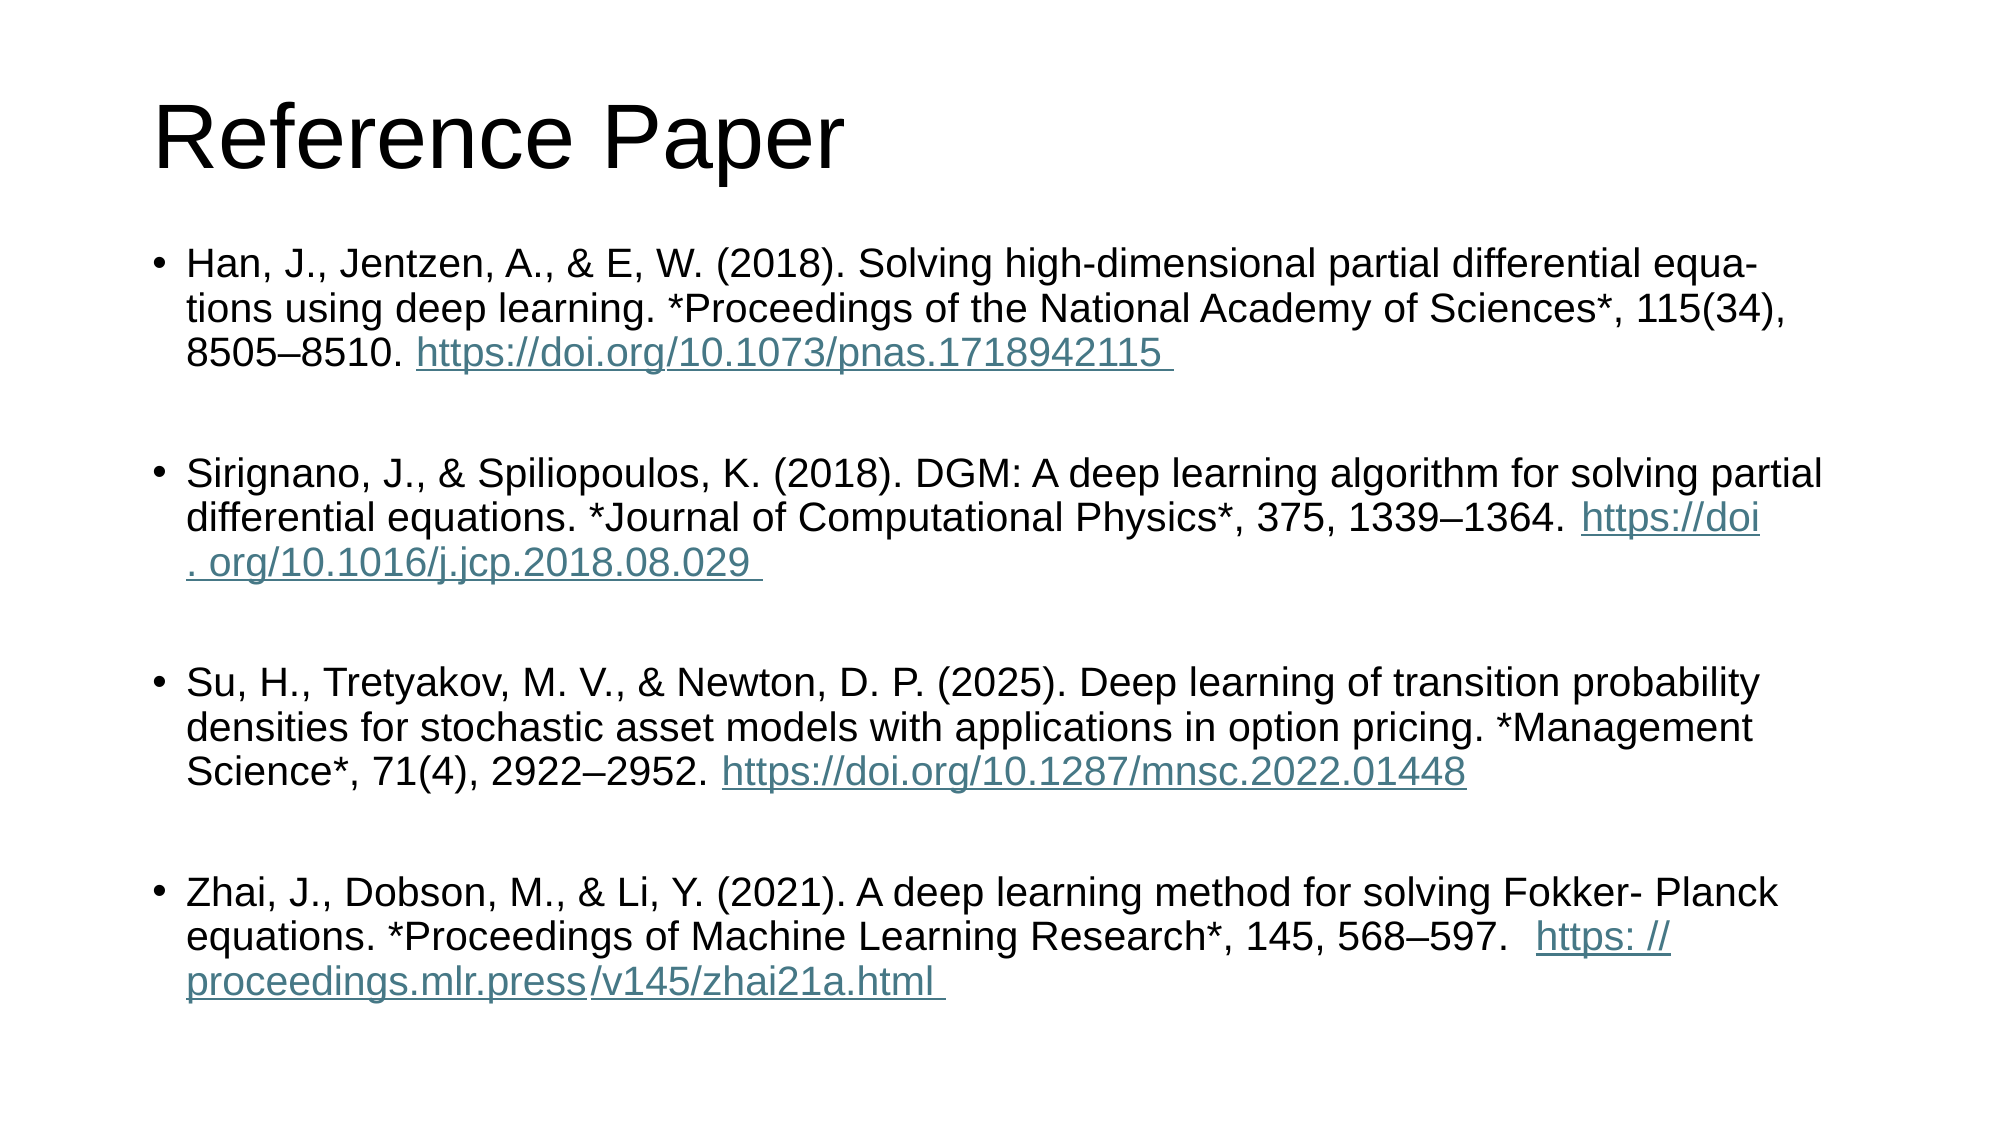

# Reference Paper
Han, J., Jentzen, A., & E, W. (2018). Solving high-dimensional partial differential equa- tions using deep learning. *Proceedings of the National Academy of Sciences*, 115(34), 8505–8510. https://doi.org/10.1073/pnas.1718942115

Sirignano, J., & Spiliopoulos, K. (2018). DGM: A deep learning algorithm for solving partial differential equations. *Journal of Computational Physics*, 375, 1339–1364. https://doi. org/10.1016/j.jcp.2018.08.029

Su, H., Tretyakov, M. V., & Newton, D. P. (2025). Deep learning of transition probability densities for stochastic asset models with applications in option pricing. *Management Science*, 71(4), 2922–2952. https://doi.org/10.1287/mnsc.2022.01448

Zhai, J., Dobson, M., & Li, Y. (2021). A deep learning method for solving Fokker- Planck equations. *Proceedings of Machine Learning Research*, 145, 568–597.  https: //proceedings.mlr.press/v145/zhai21a.html